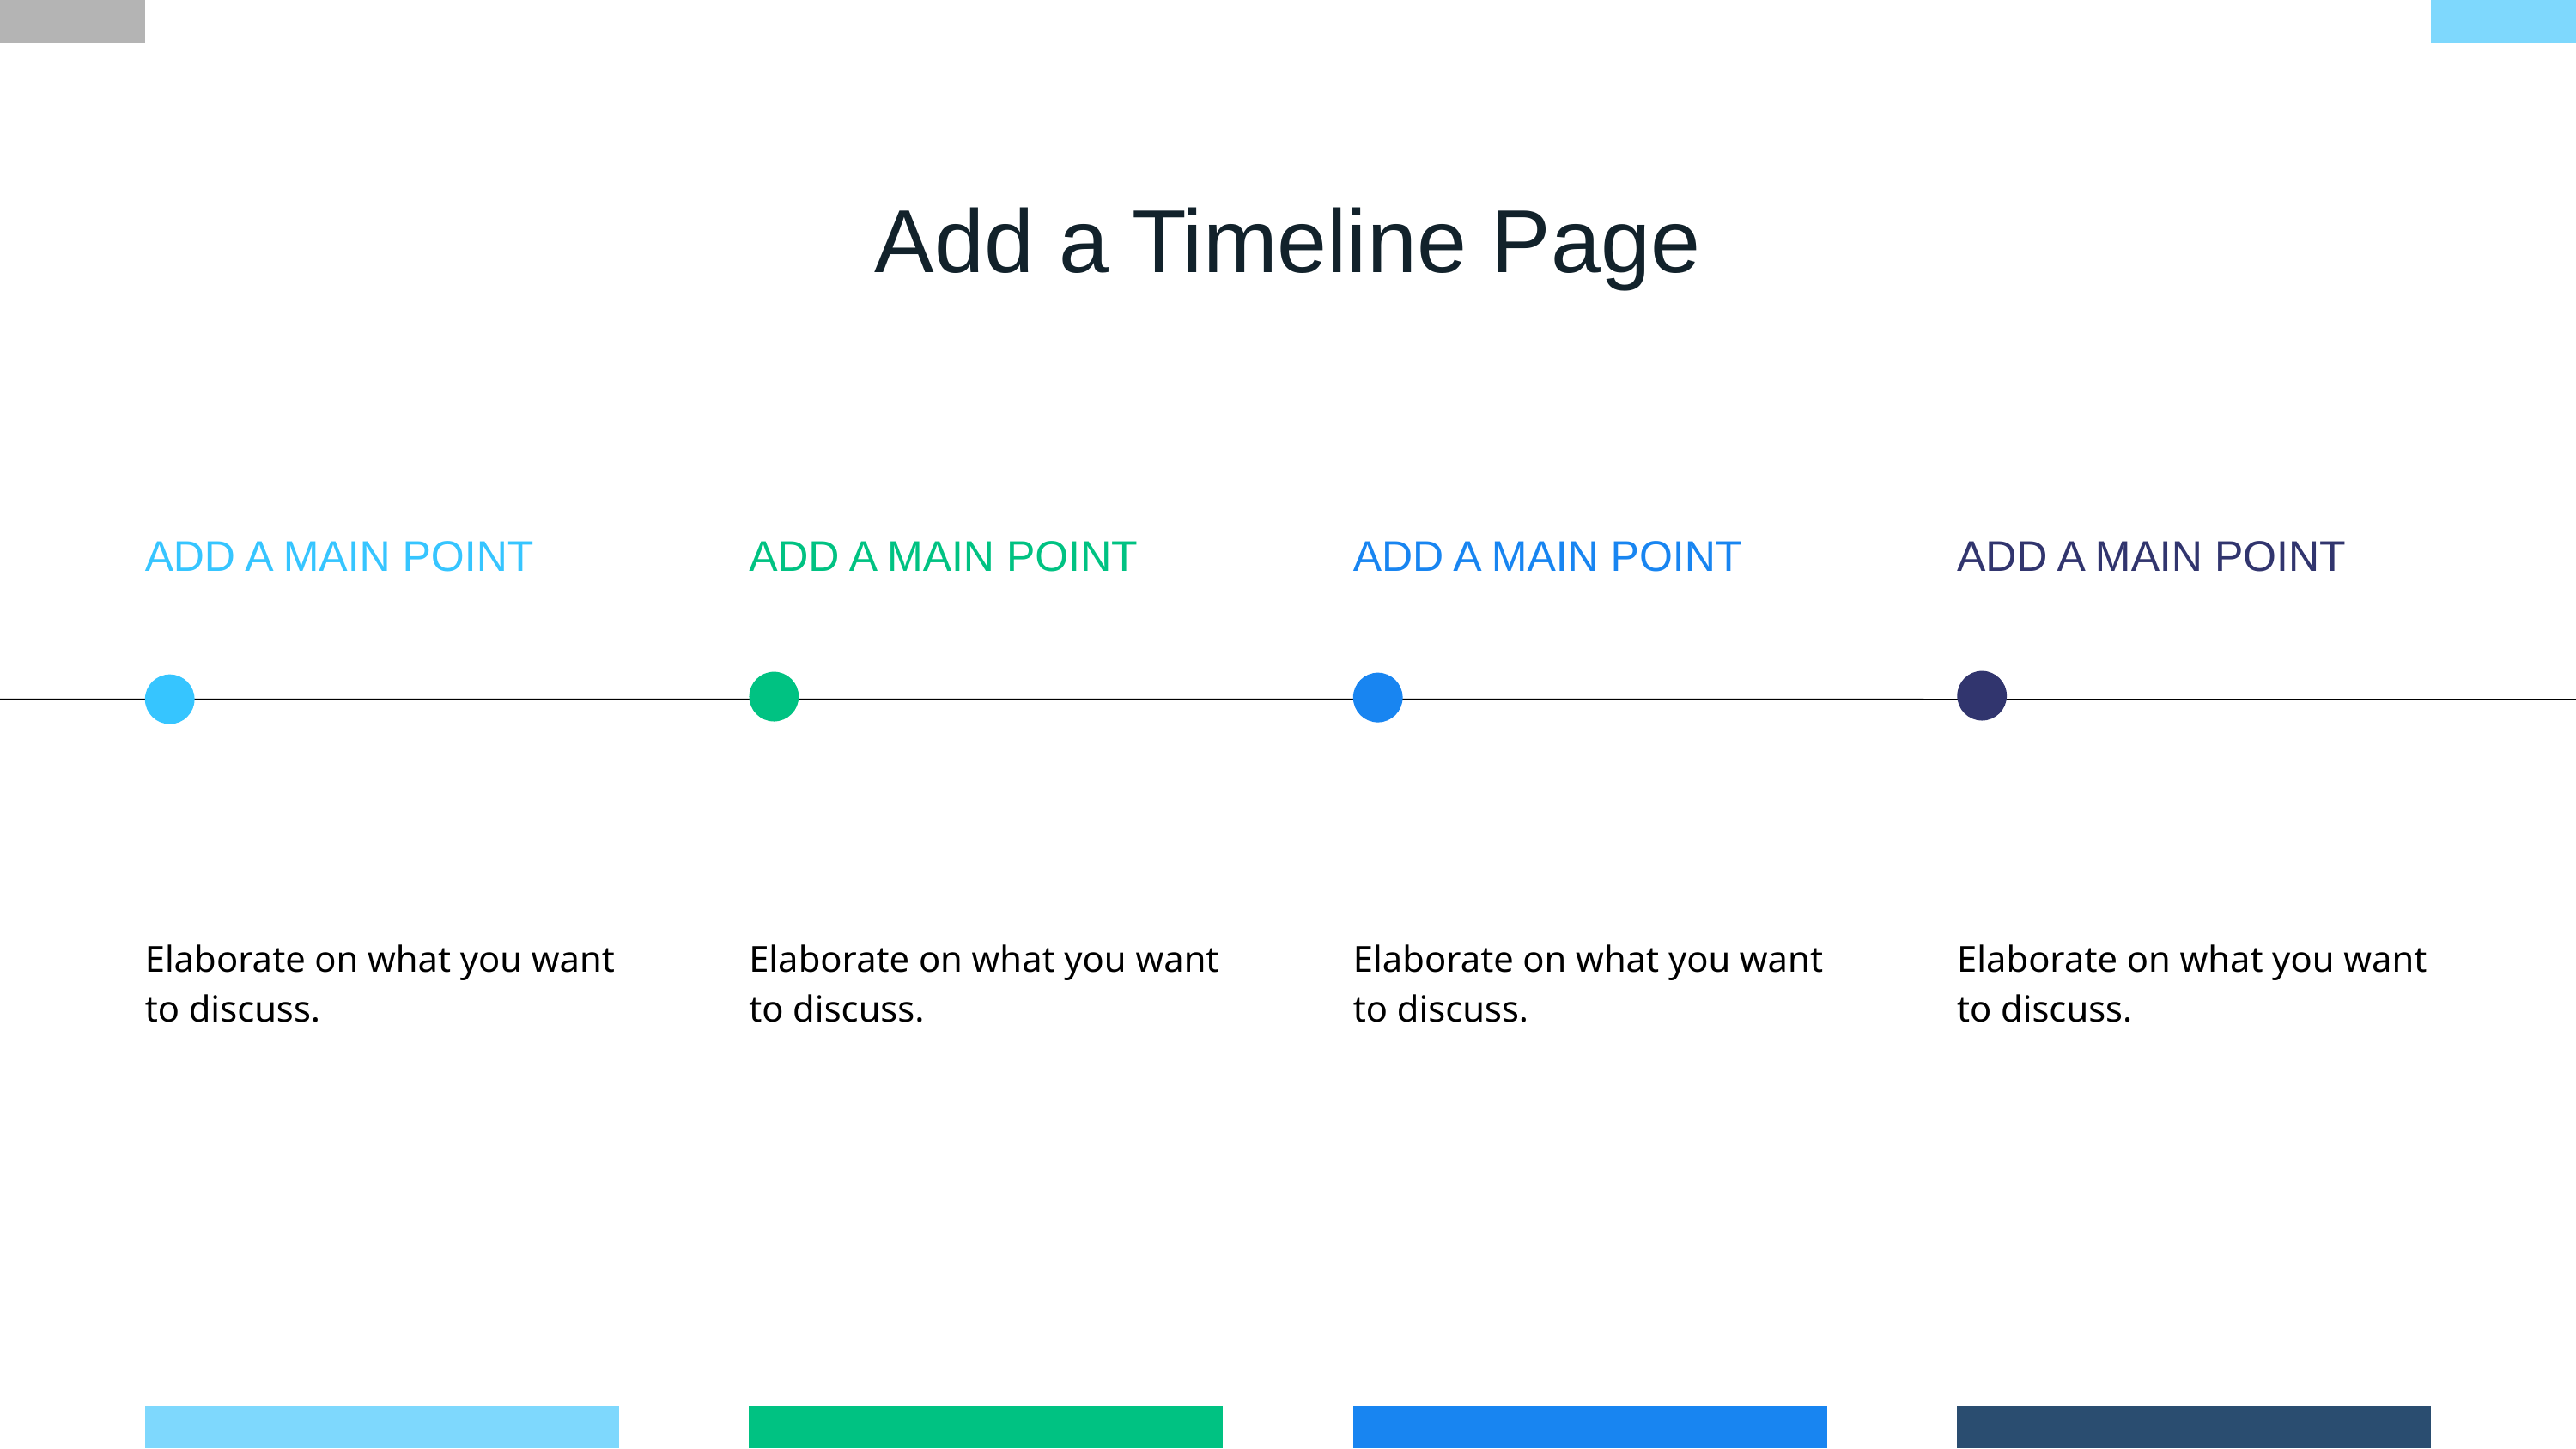

Add a Timeline Page
ADD A MAIN POINT
ADD A MAIN POINT
ADD A MAIN POINT
ADD A MAIN POINT

Elaborate on what you want to discuss.
Elaborate on what you want to discuss.
Elaborate on what you want to discuss.
Elaborate on what you want to discuss.